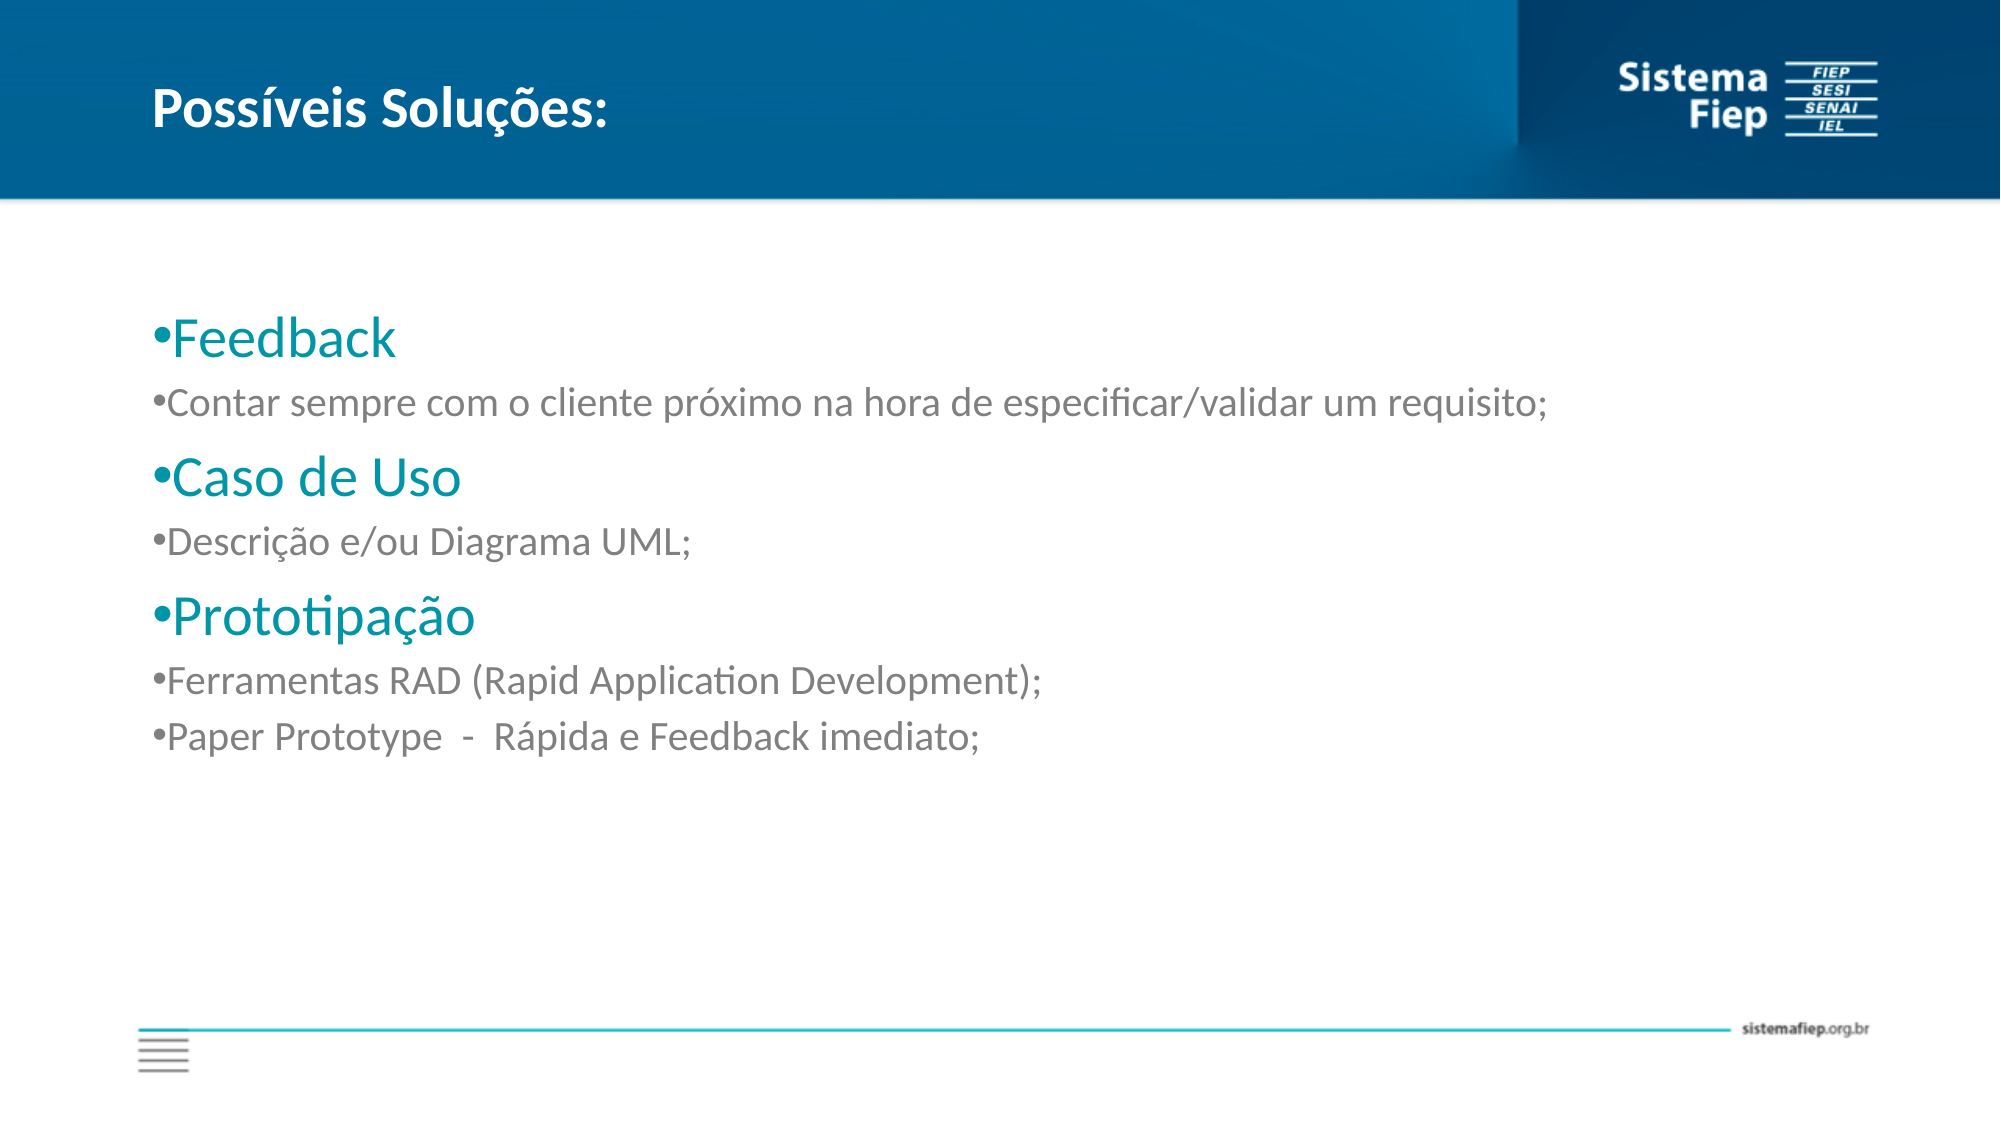

# Possíveis Soluções:
Feedback
Contar sempre com o cliente próximo na hora de especificar/validar um requisito;
Caso de Uso
Descrição e/ou Diagrama UML;
Prototipação
Ferramentas RAD (Rapid Application Development);
Paper Prototype  -  Rápida e Feedback imediato;